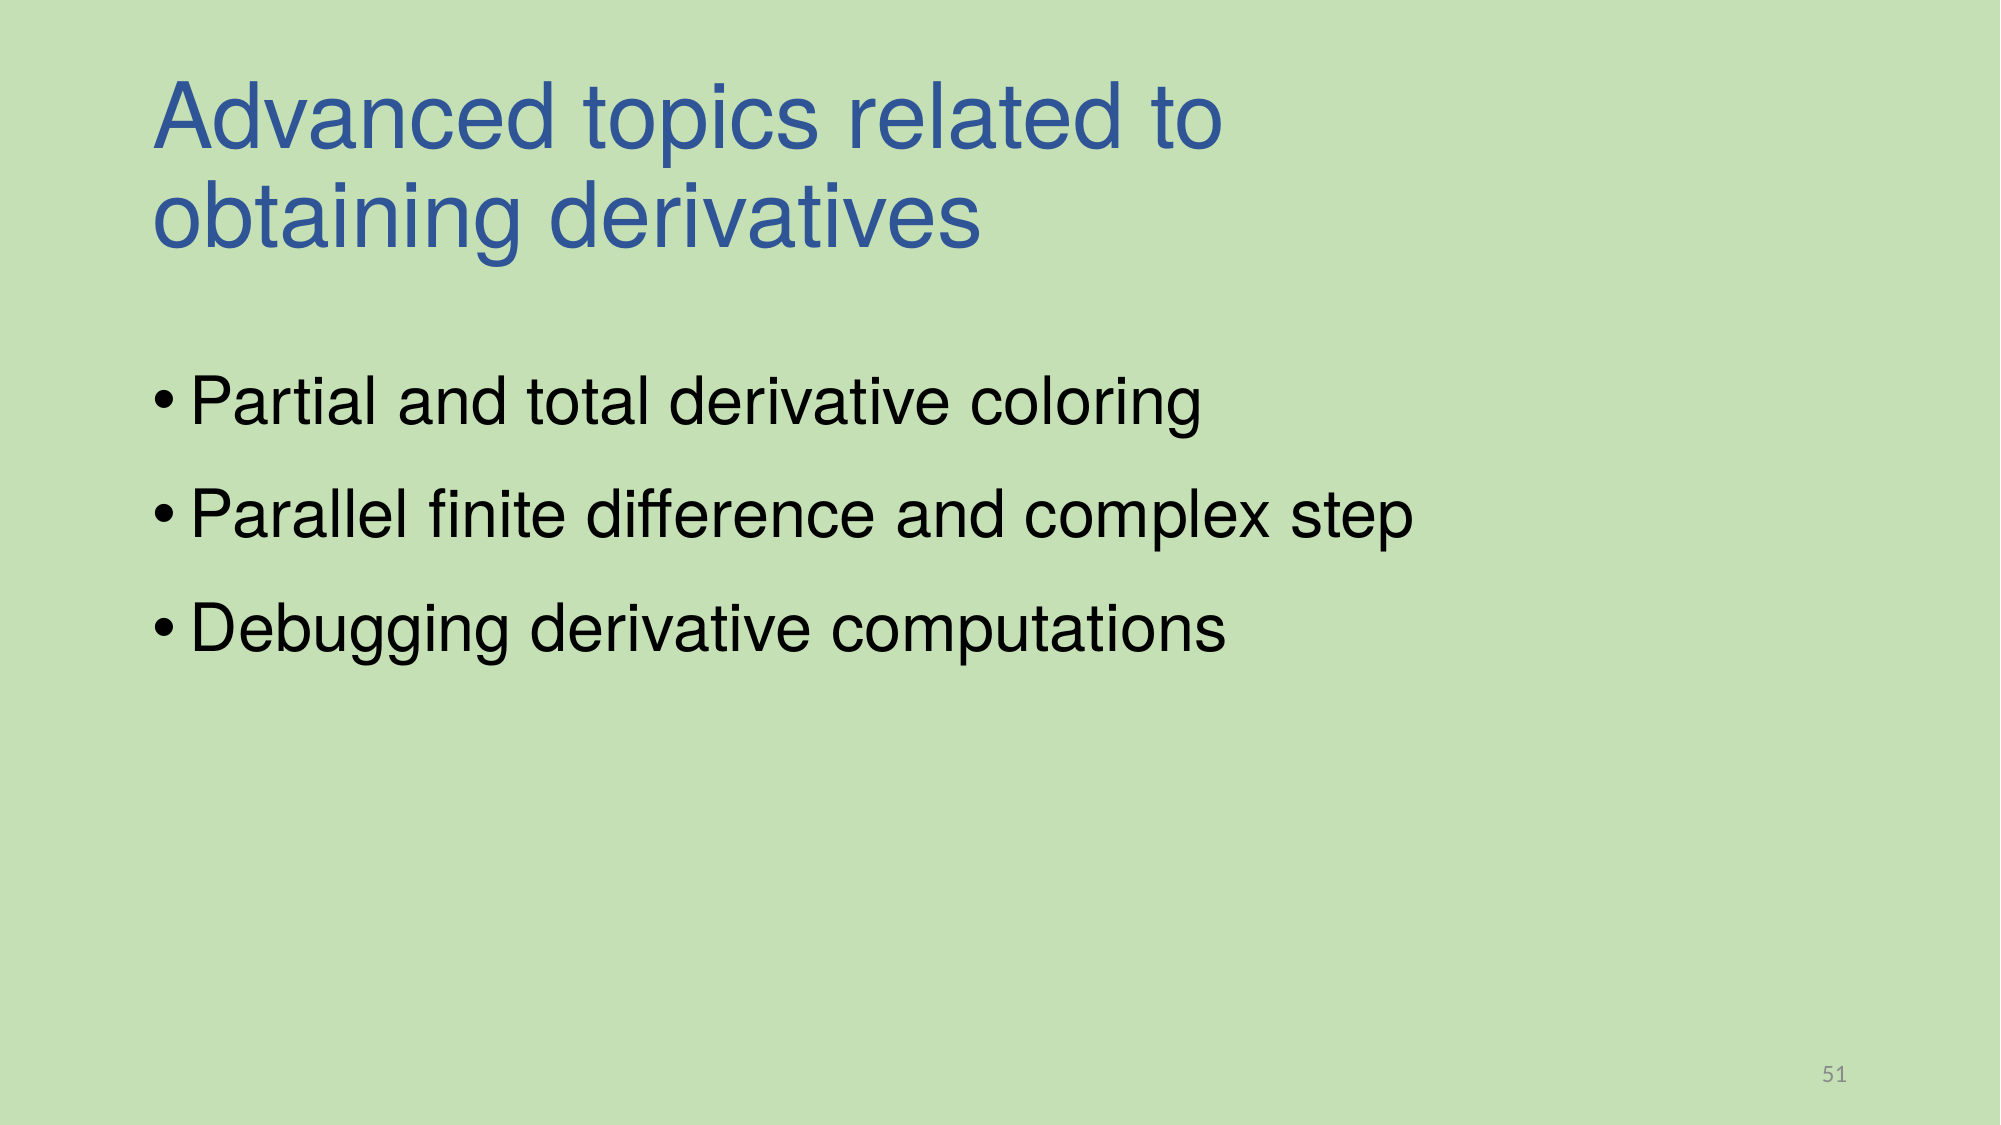

# Advanced topics related to obtaining derivatives
Partial and total derivative coloring
Parallel finite difference and complex step
Debugging derivative computations
51